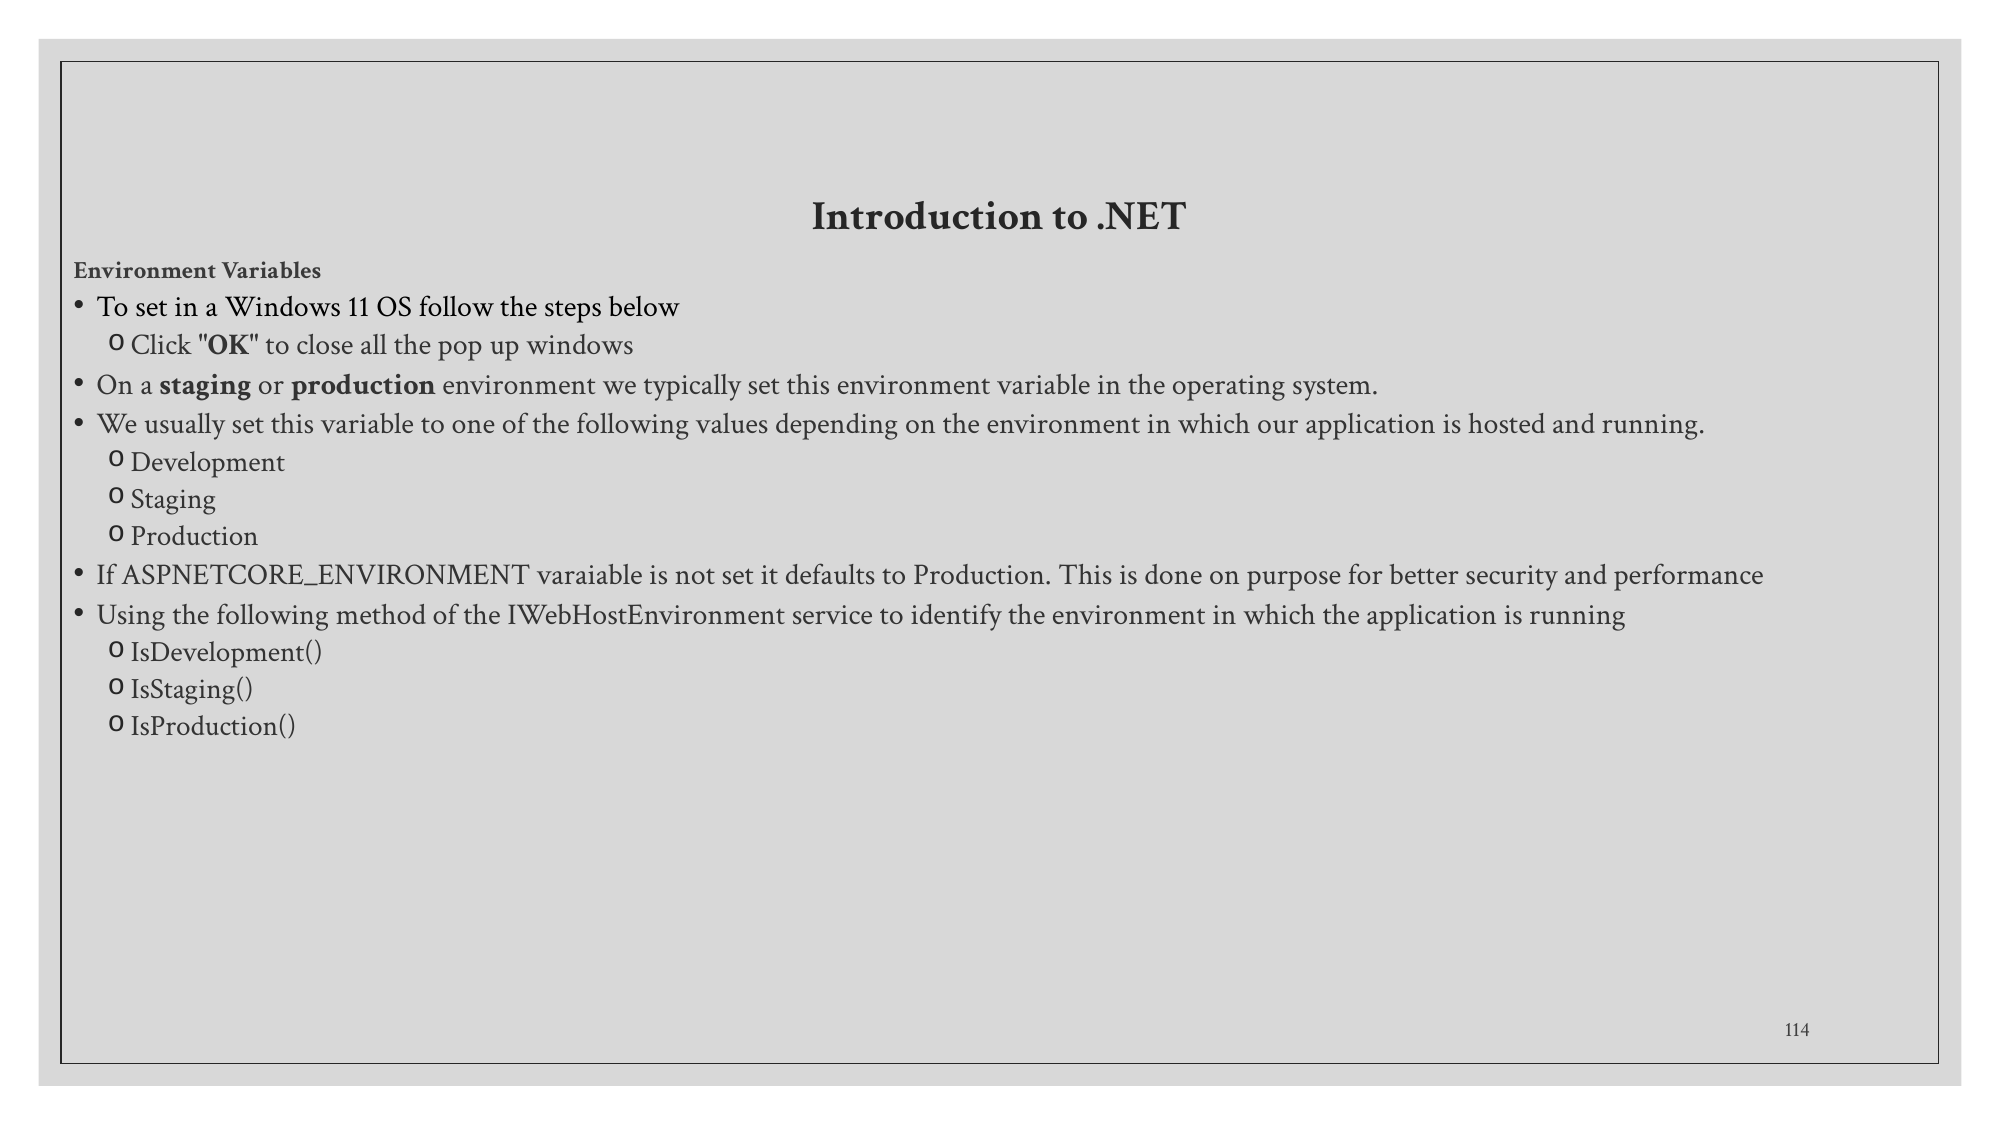

# Introduction to .NET
Environment Variables
To set in a Windows 11 OS follow the steps below
Click "OK" to close all the pop up windows
On a staging or production environment we typically set this environment variable in the operating system.
We usually set this variable to one of the following values depending on the environment in which our application is hosted and running.
Development
Staging
Production
If ASPNETCORE_ENVIRONMENT varaiable is not set it defaults to Production. This is done on purpose for better security and performance
Using the following method of the IWebHostEnvironment service to identify the environment in which the application is running
IsDevelopment()
IsStaging()
IsProduction()

114